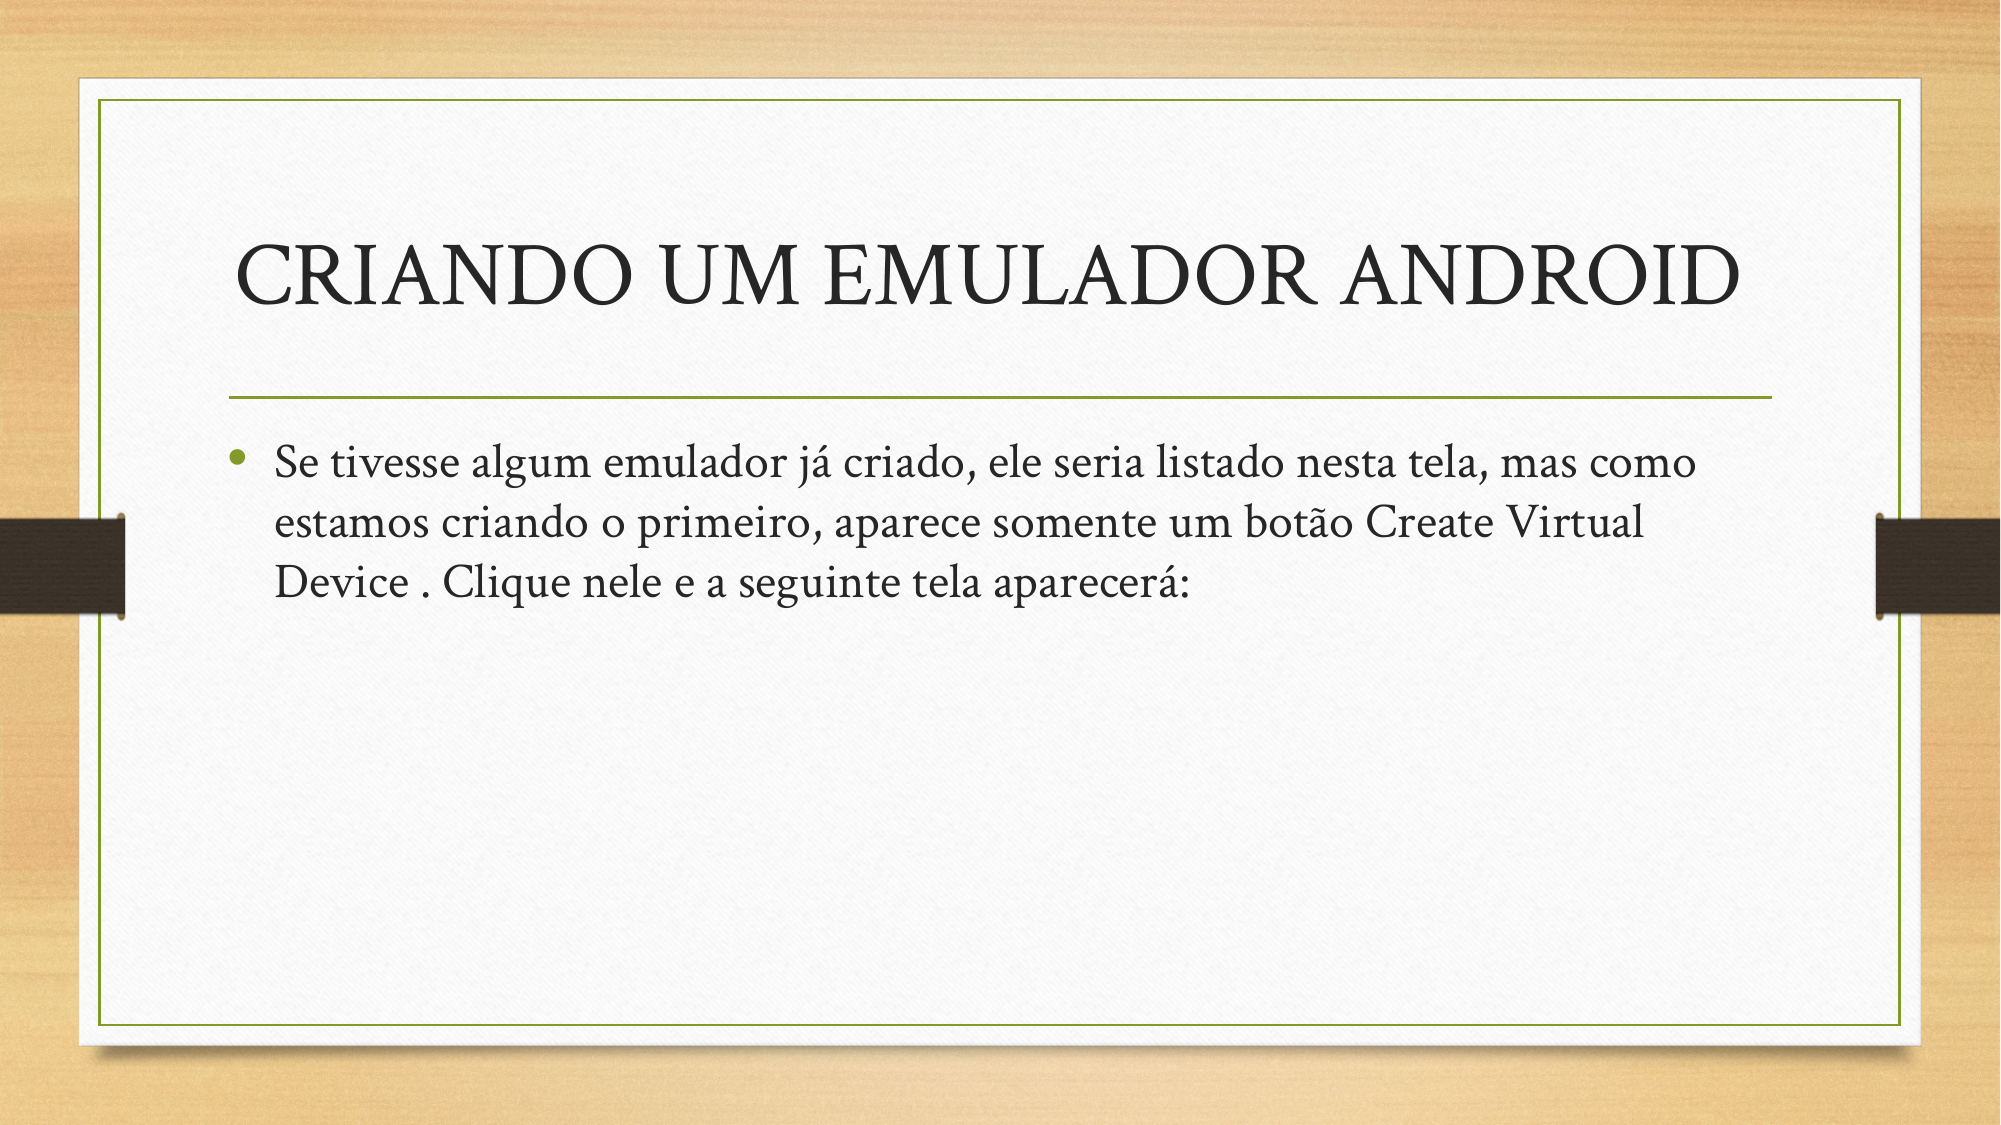

# CRIANDO UM EMULADOR ANDROID
Se tivesse algum emulador já criado, ele seria listado nesta tela, mas como estamos criando o primeiro, aparece somente um botão Create Virtual Device . Clique nele e a seguinte tela aparecerá: